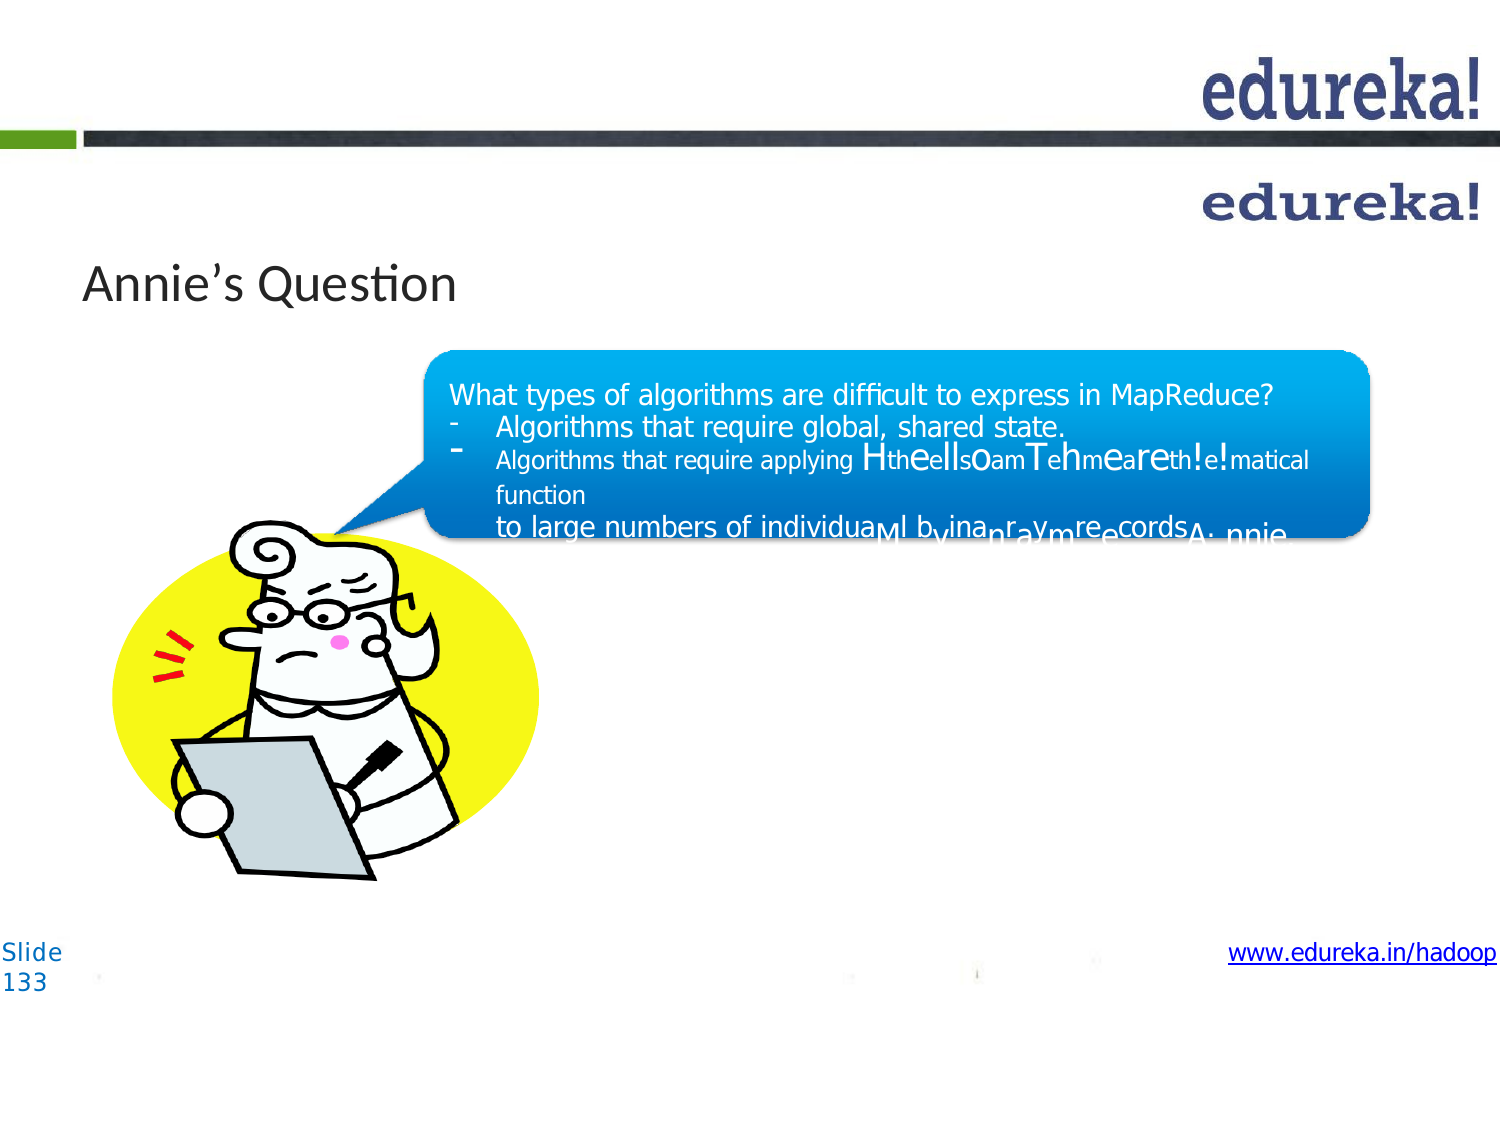

# Annie’s Question

What types of algorithms are difficult to express in MapReduce?
Algorithms that require global, shared state.
Algorithms that require applying HtheellsoamTehmeareth!e!matical function
to large numbers of individuaMl byinanraymreecordsA. nnie.
I love quizzes and puz	and	am he e make you guys think and
answer my questions.

Slide 133
www.edureka.in/hadoop